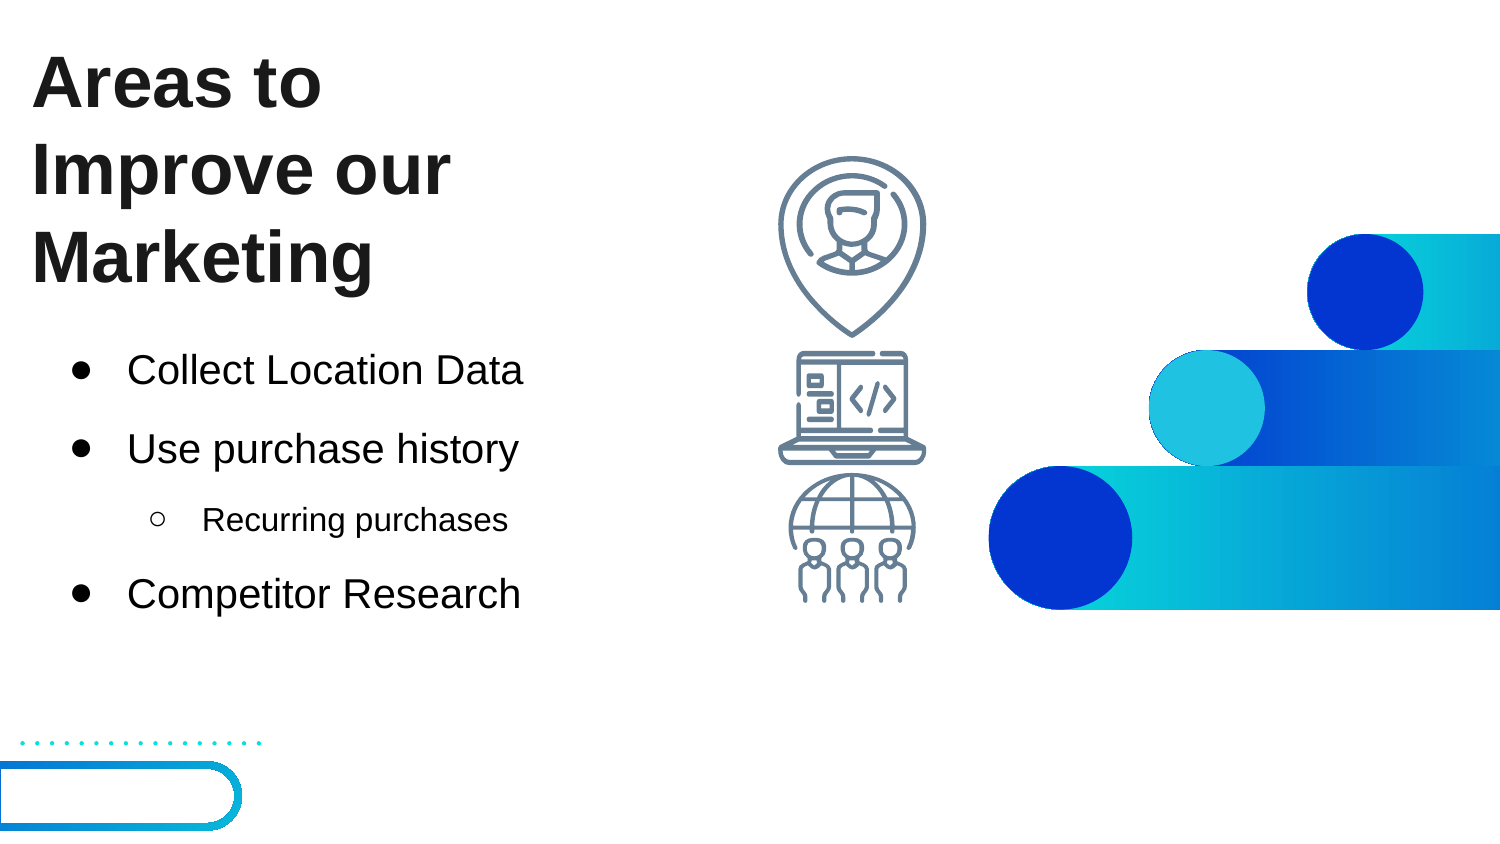

# Areas to Improve our Marketing

Collect Location Data
Use purchase history
Recurring purchases
Competitor Research